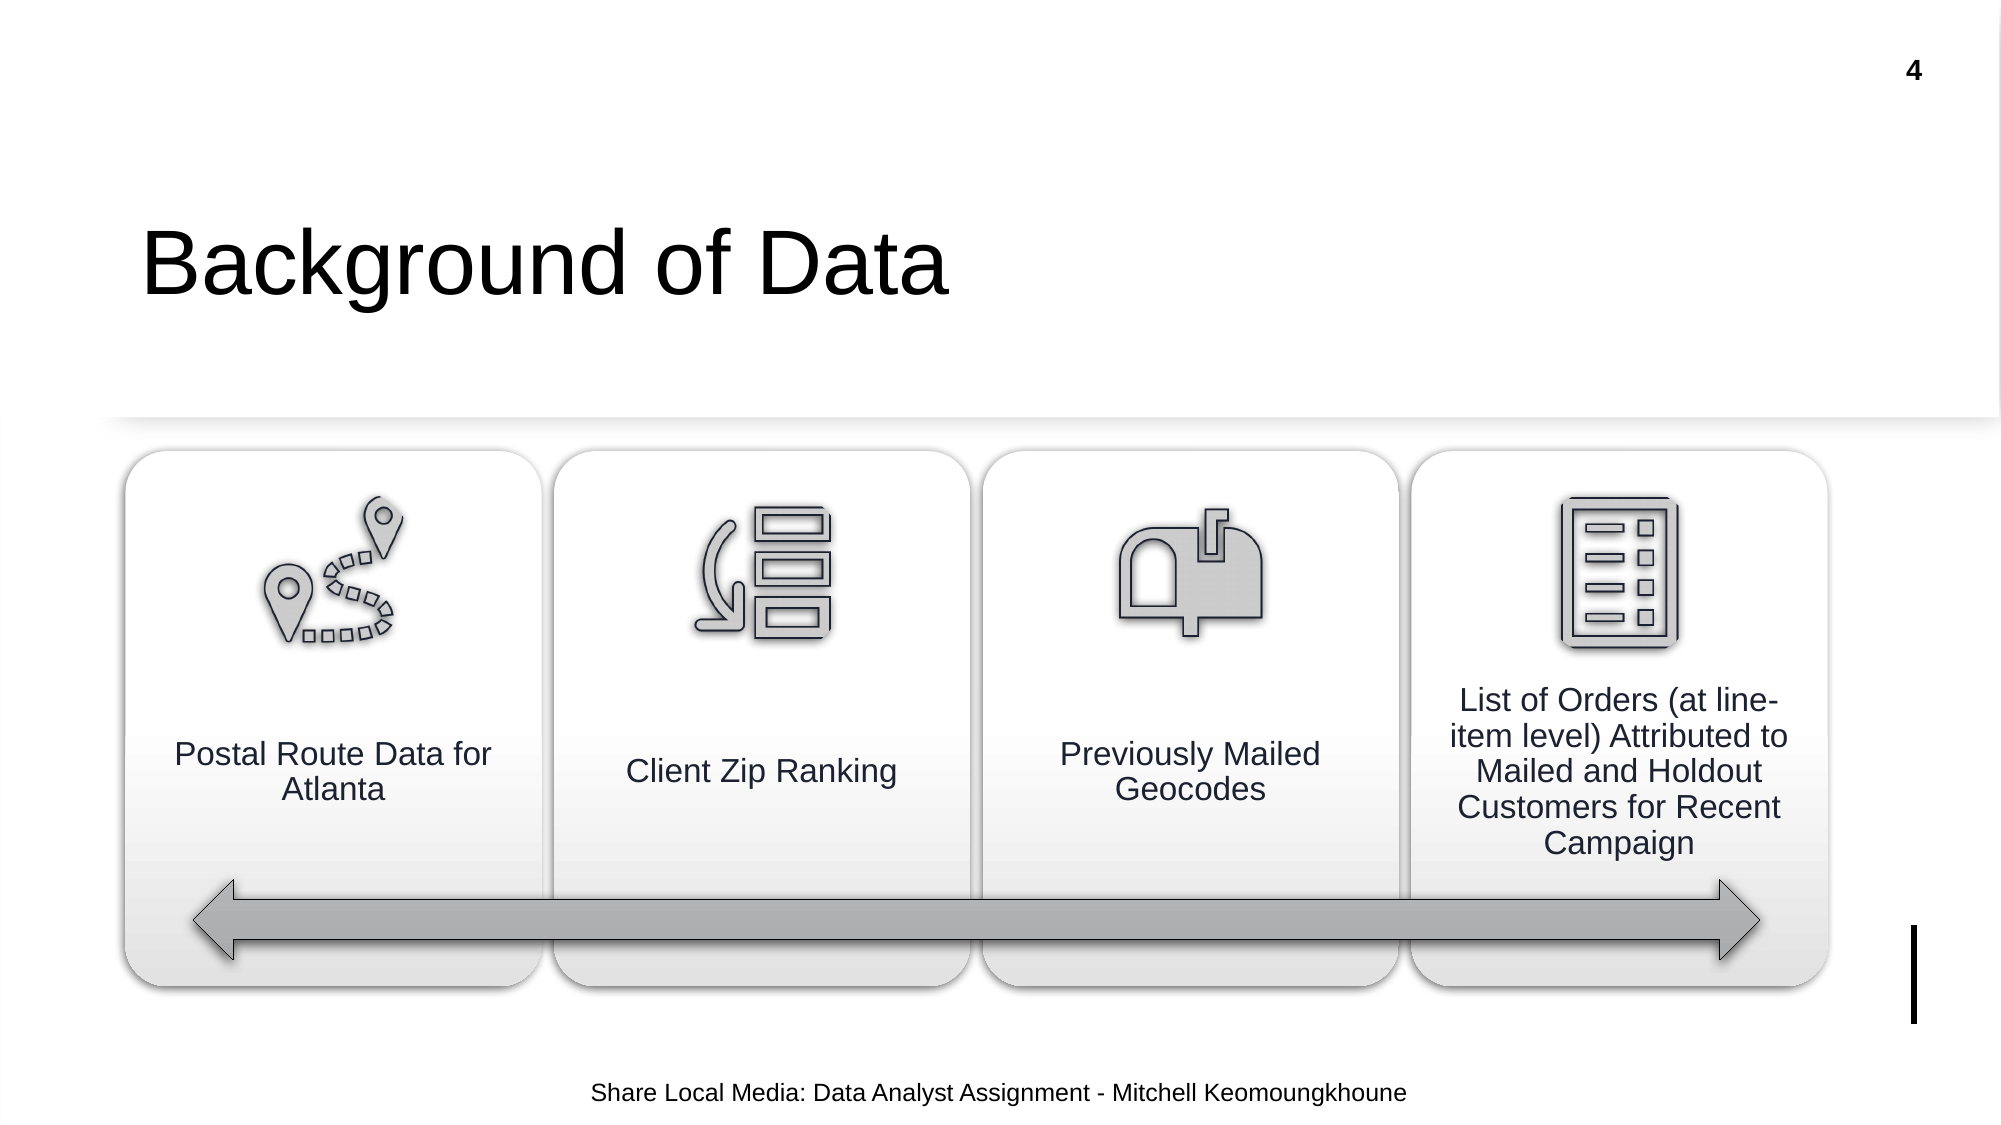

4
# Background of Data
Postal Route Data for Atlanta
Client Zip Ranking
Previously Mailed Geocodes
List of Orders (at line-item level) Attributed to Mailed and Holdout Customers for Recent Campaign
Share Local Media: Data Analyst Assignment - Mitchell Keomoungkhoune